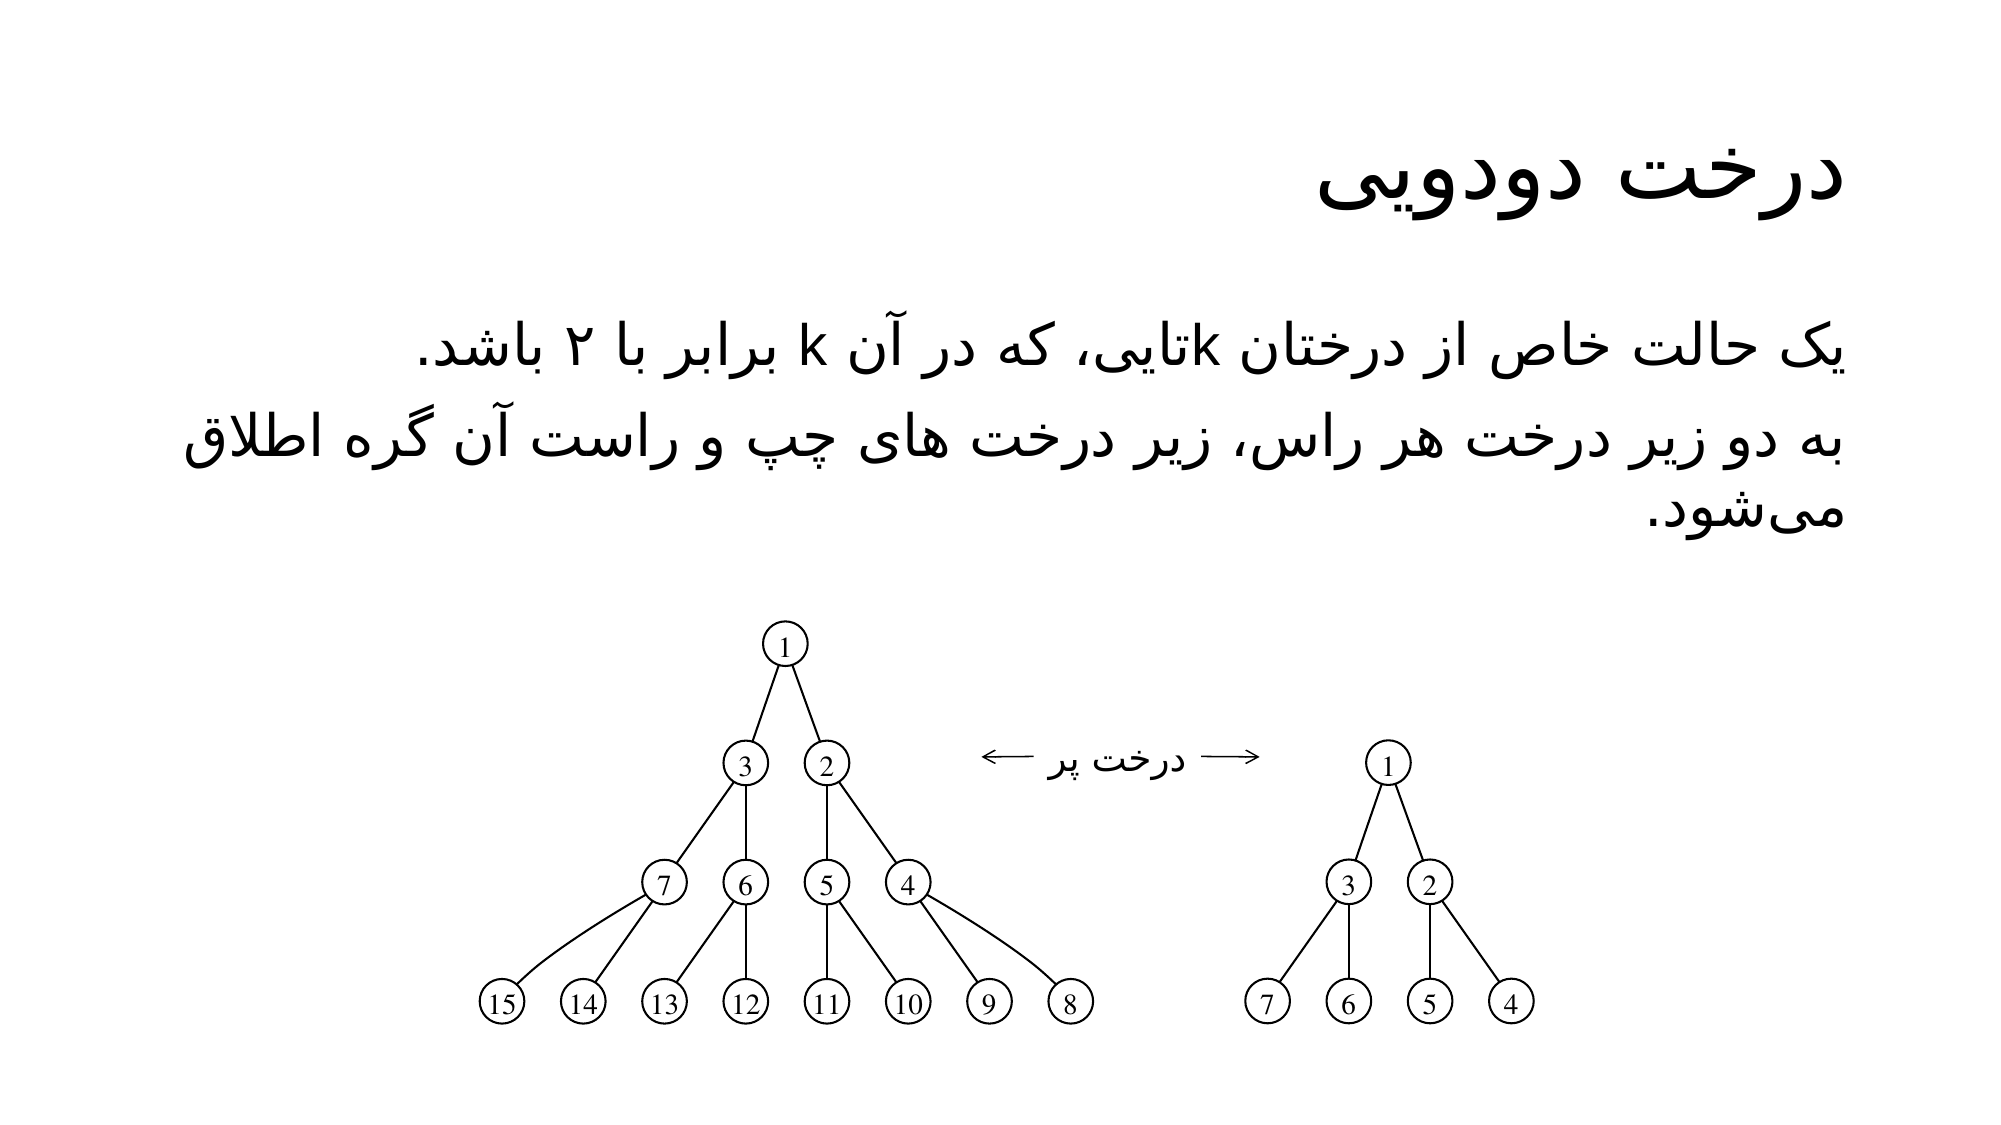

# درخت دودویی
یک حالت خاص از درختان kتایی، که در آن k برابر با ۲ باشد.
به دو زیر درخت هر راس، زیر درخت های چپ و راست آن گره اطلاق می‌شود.

1

3

2

7

6

5

4

15

14

13

12

11

10

9

8

1

3

2

7

6

5

4

درخت پر